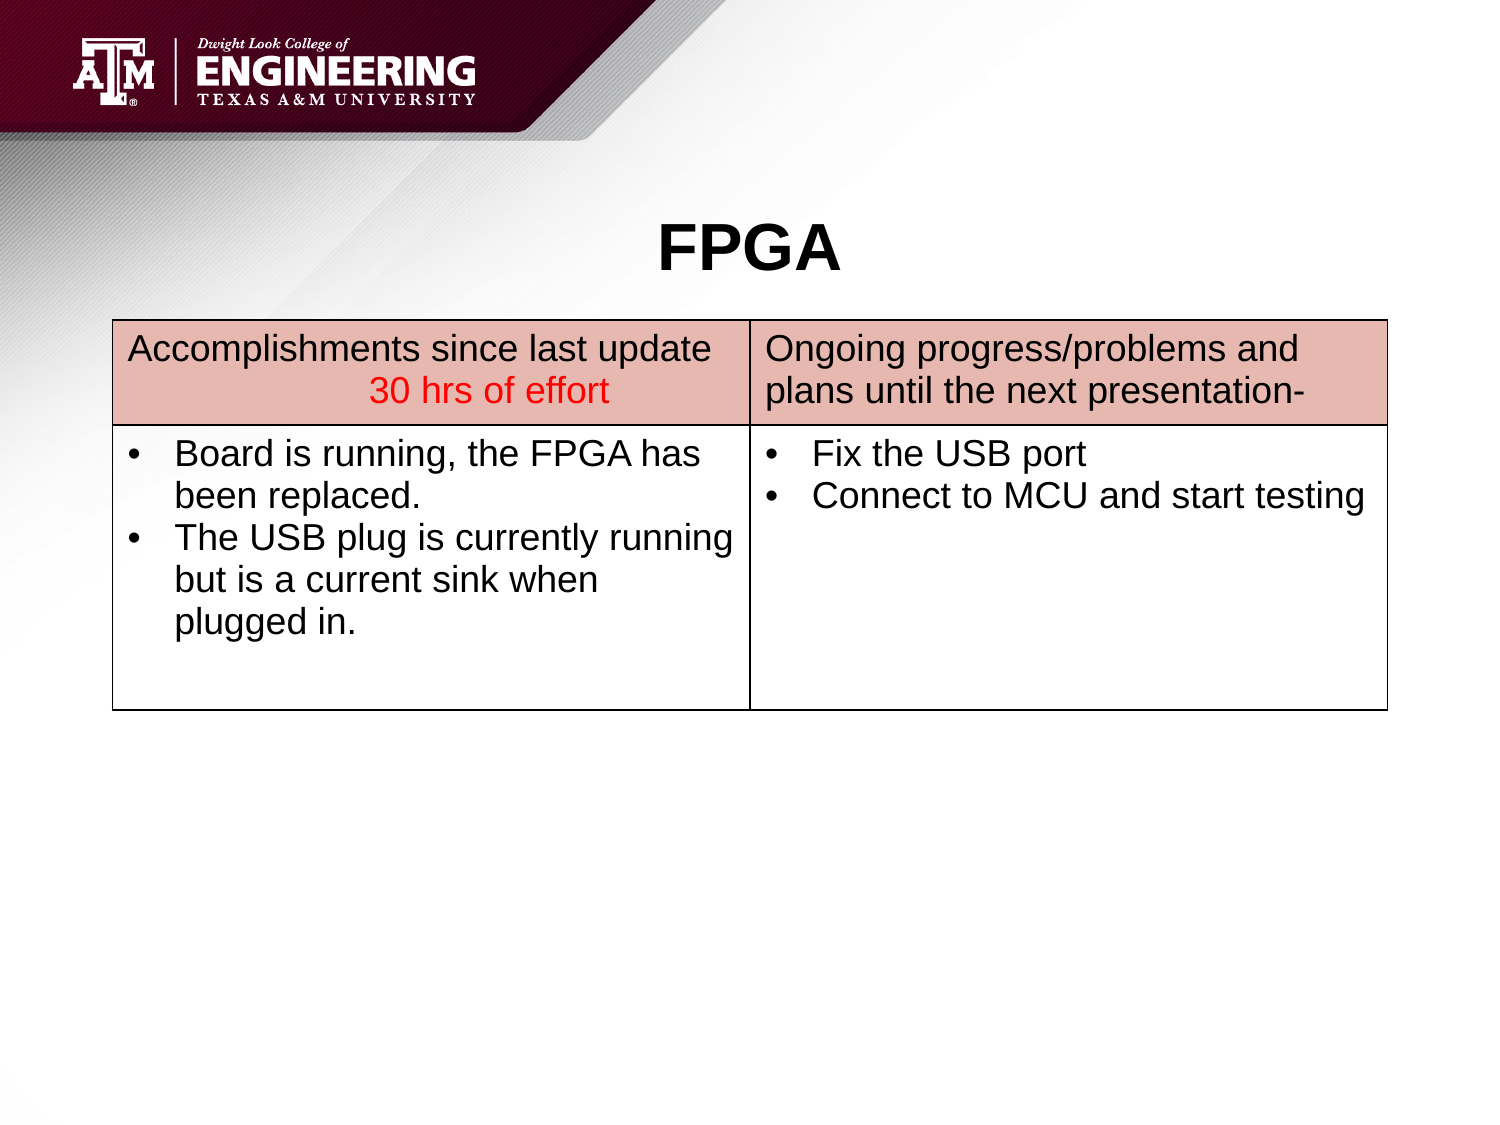

# FPGA
| Accomplishments since last update 30 hrs of effort | Ongoing progress/problems and plans until the next presentation- |
| --- | --- |
| Board is running, the FPGA has been replaced. The USB plug is currently running but is a current sink when plugged in. | Fix the USB port Connect to MCU and start testing |